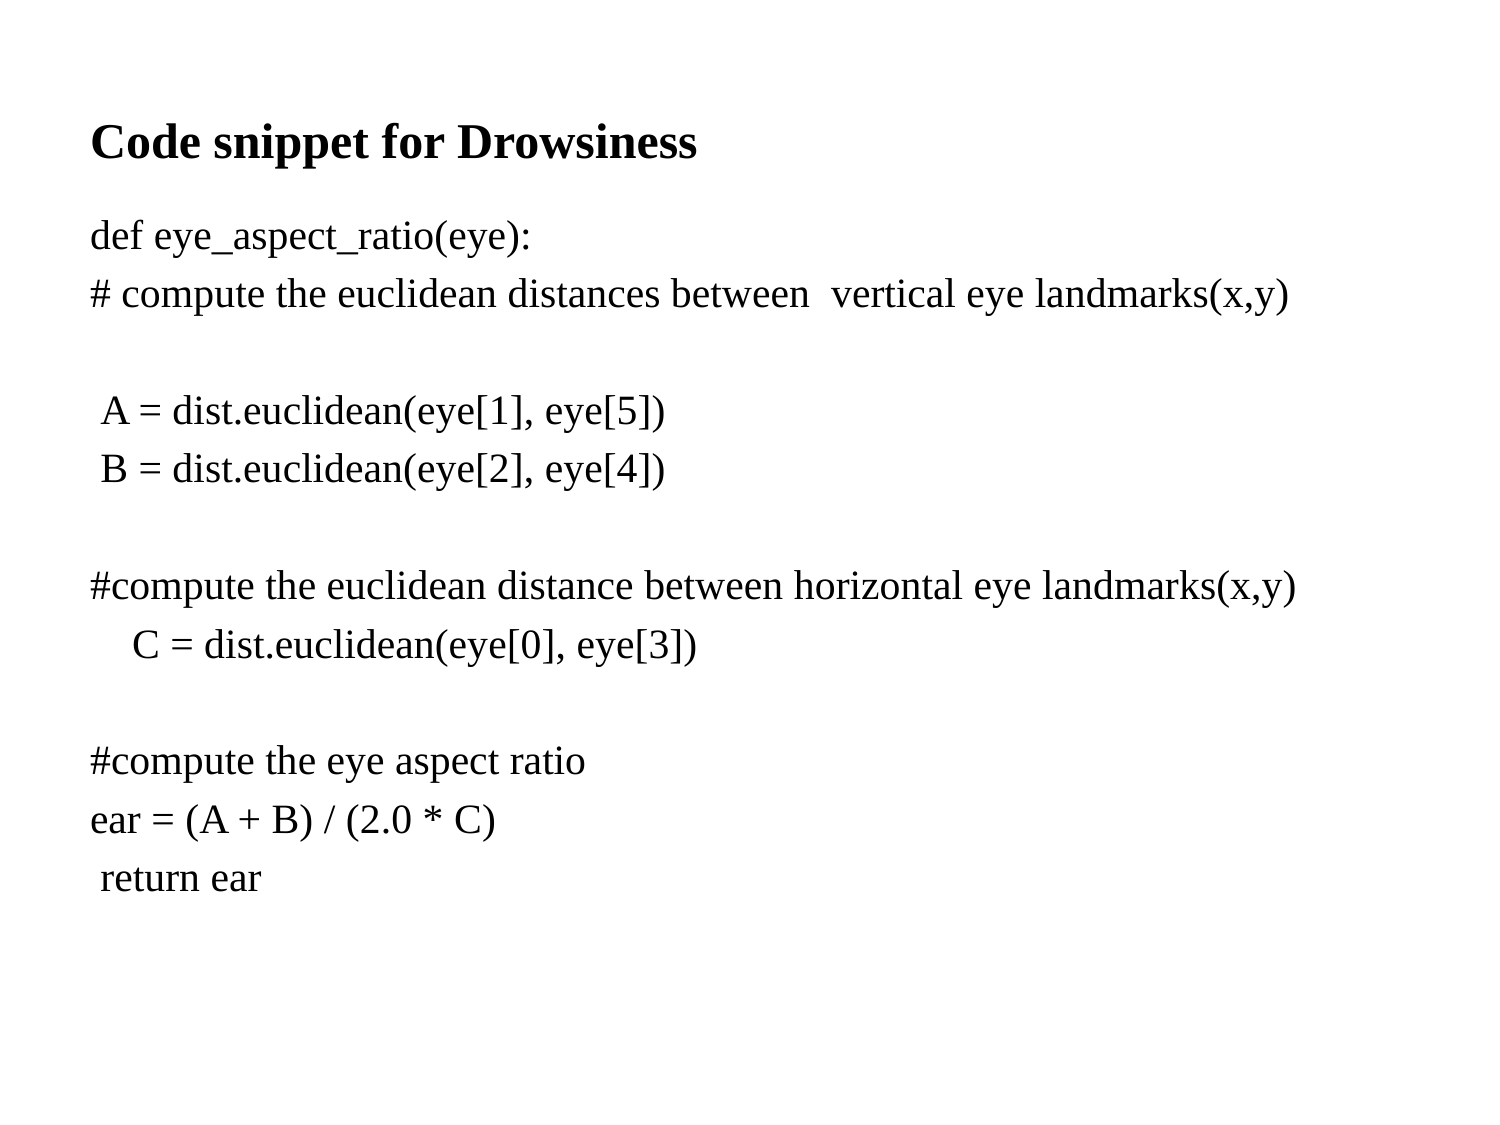

# Code snippet for Drowsiness
def eye_aspect_ratio(eye):
# compute the euclidean distances between  vertical eye landmarks(x,y)

 A = dist.euclidean(eye[1], eye[5])
 B = dist.euclidean(eye[2], eye[4])

#compute the euclidean distance between horizontal eye landmarks(x,y)
    C = dist.euclidean(eye[0], eye[3])

#compute the eye aspect ratio
ear = (A + B) / (2.0 * C)
 return ear